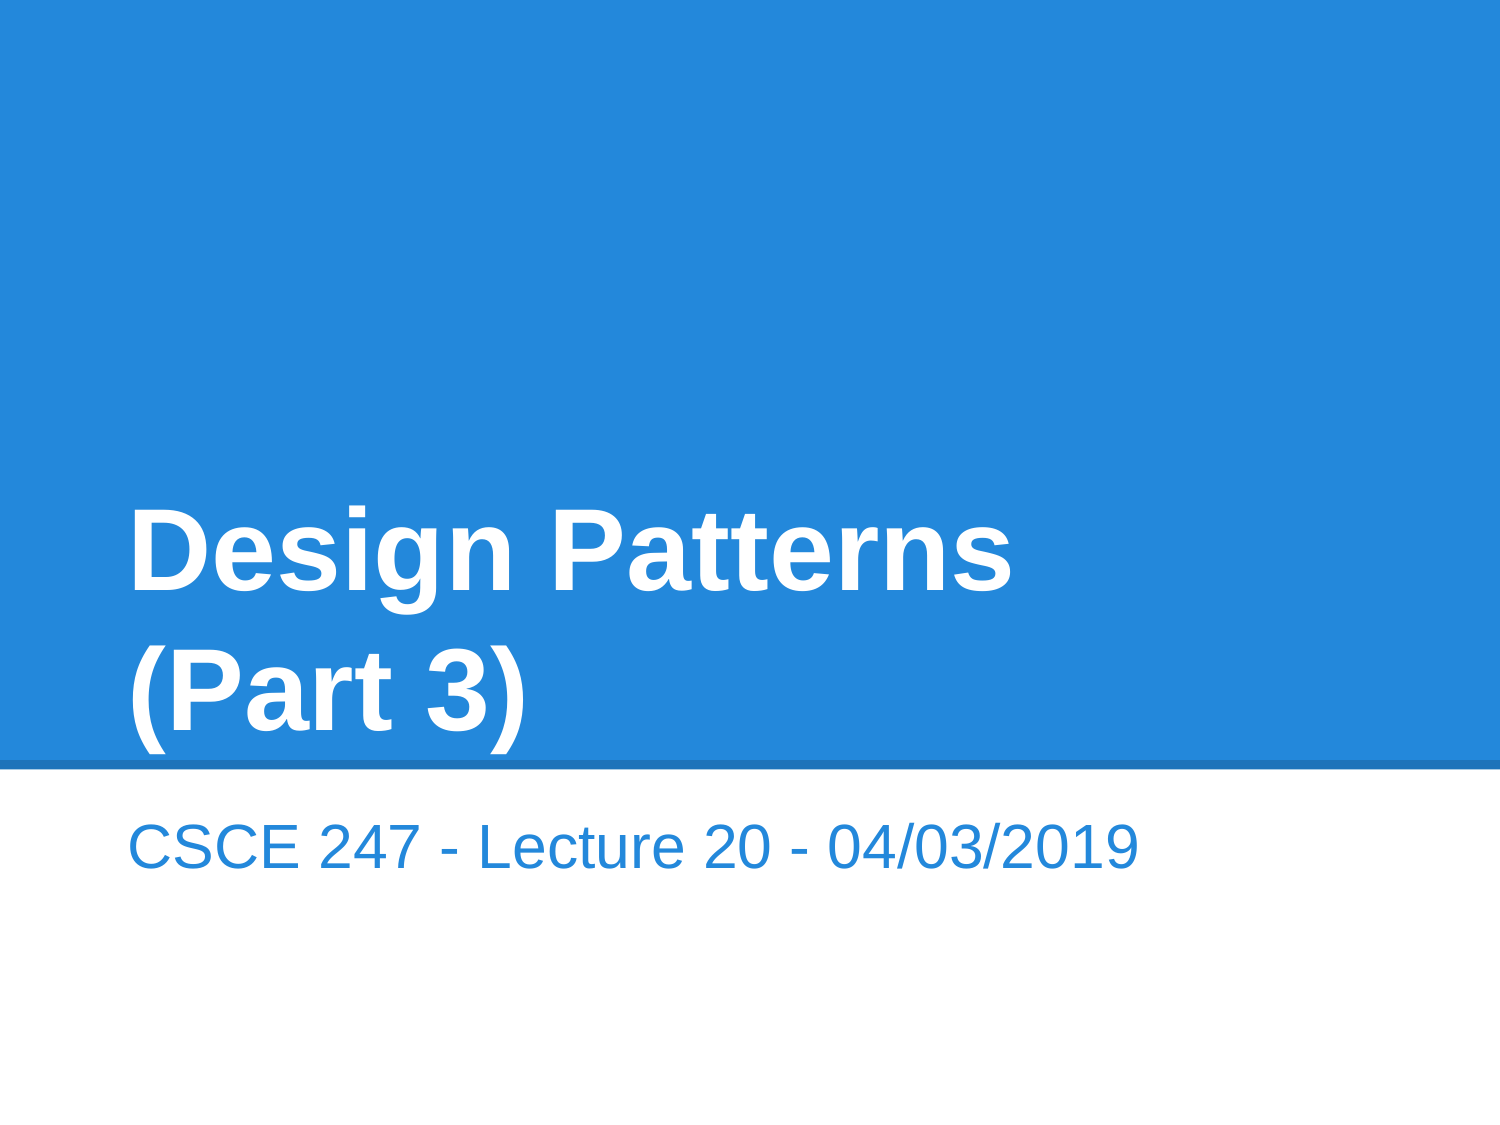

# Design Patterns
(Part 3)
CSCE 247 - Lecture 20 - 04/03/2019